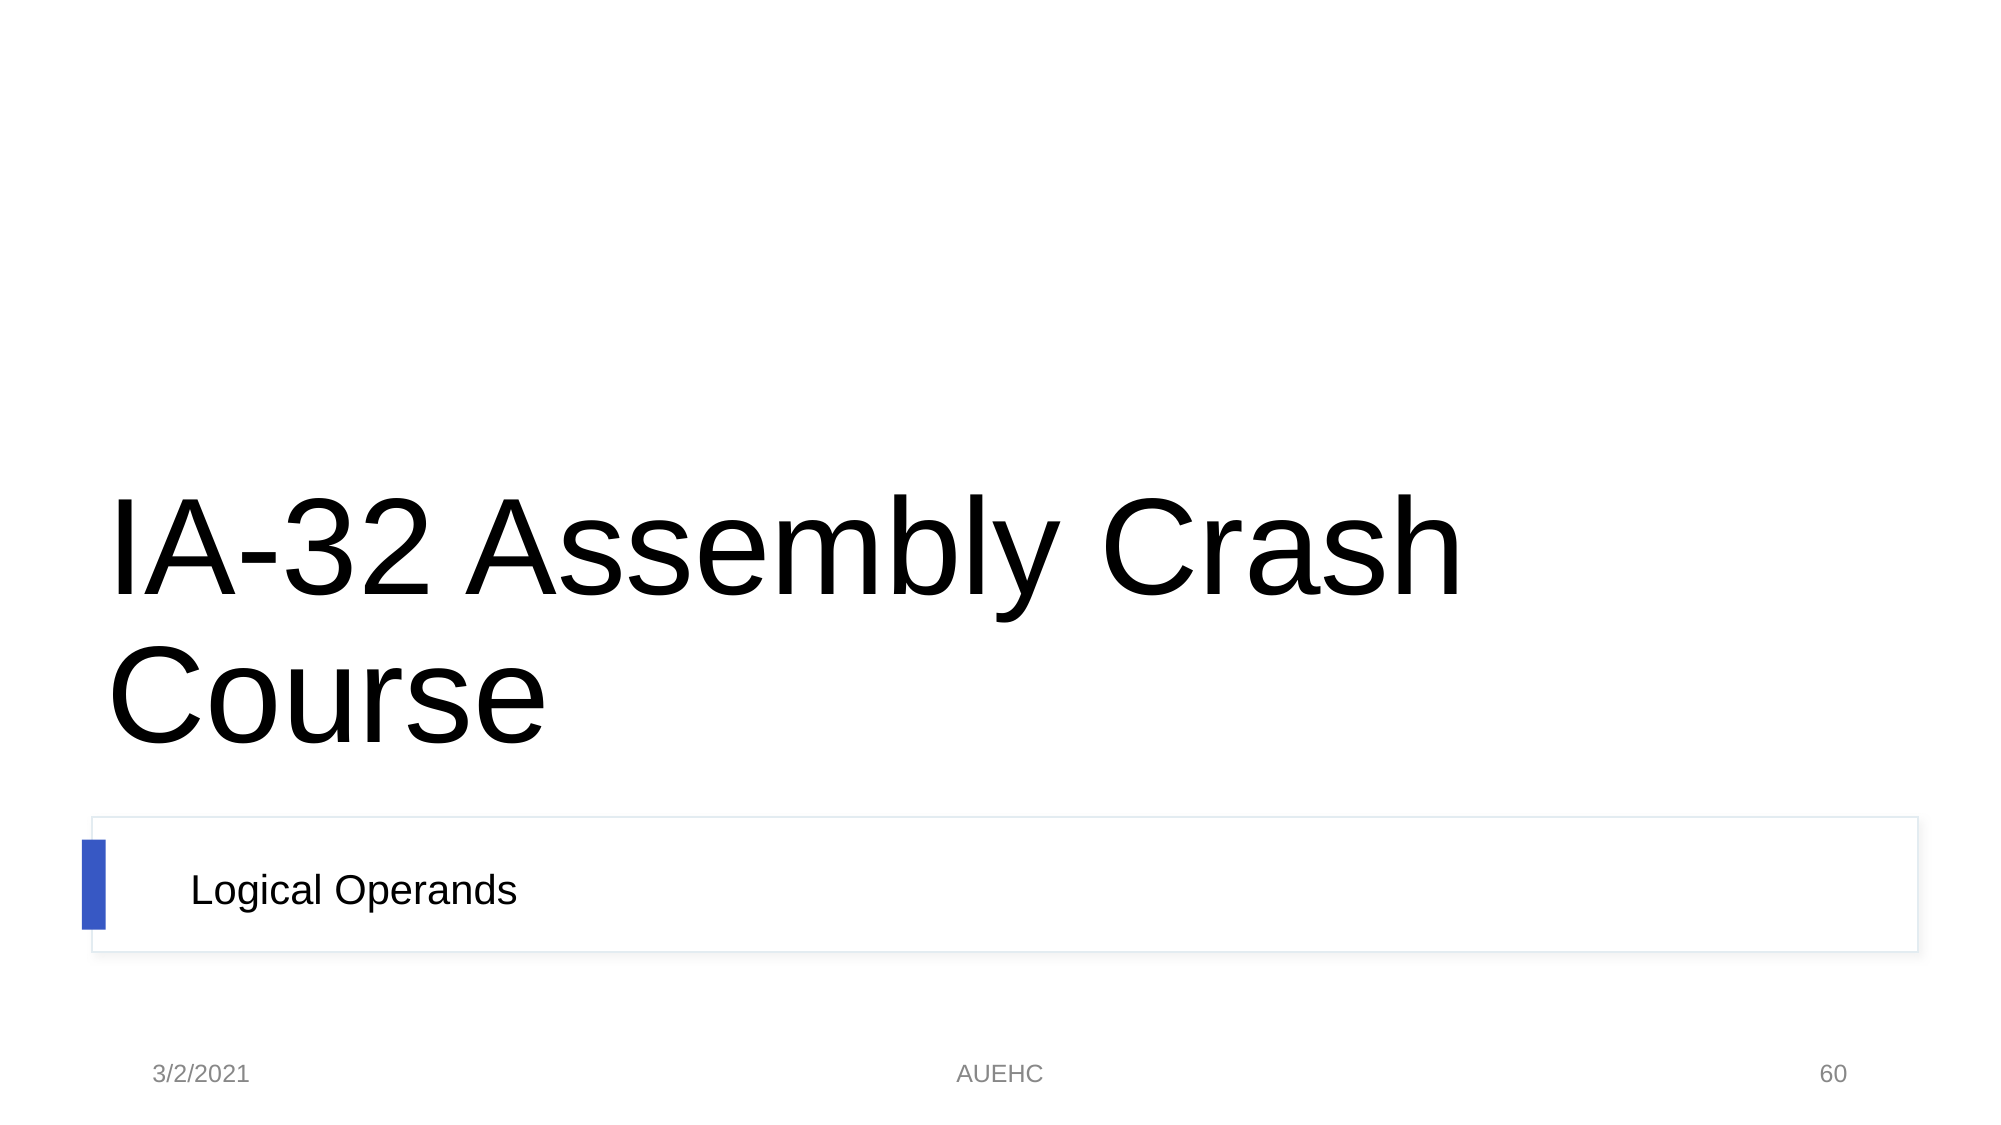

# IA-32 Assembly Crash Course
Logical Operands
3/2/2021
AUEHC
60